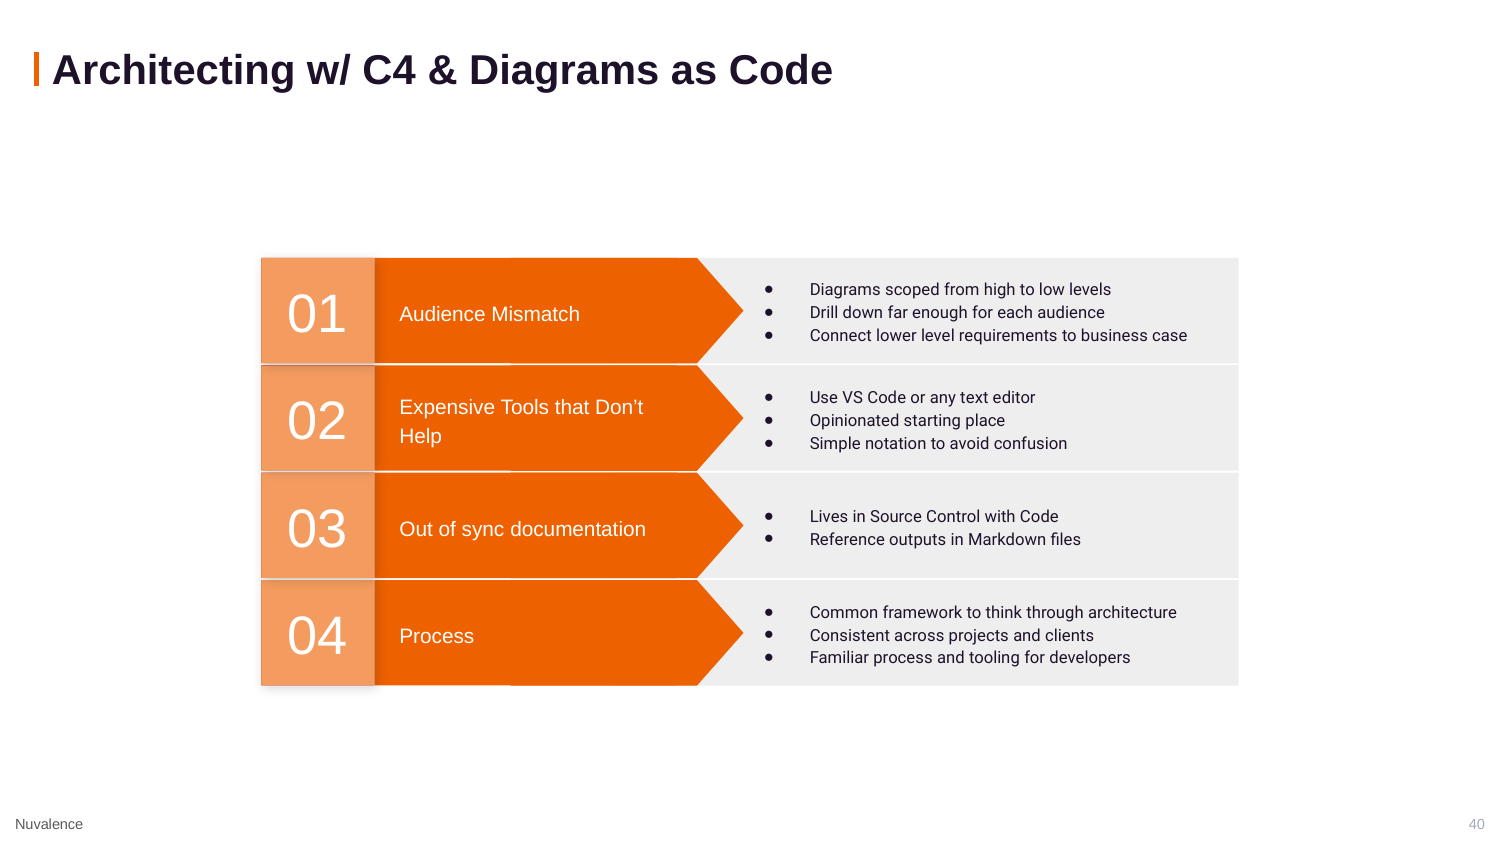

# Architecting w/ C4 & Diagrams as Code

01

Diagrams scoped from high to low levels
Drill down far enough for each audience
Connect lower level requirements to business case
Audience Mismatch

02

Use VS Code or any text editor
Opinionated starting place
Simple notation to avoid confusion
Expensive Tools that Don’t Help

03

Lives in Source Control with Code
Reference outputs in Markdown files
Out of sync documentation

04

Common framework to think through architecture
Consistent across projects and clients
Familiar process and tooling for developers
Process
40